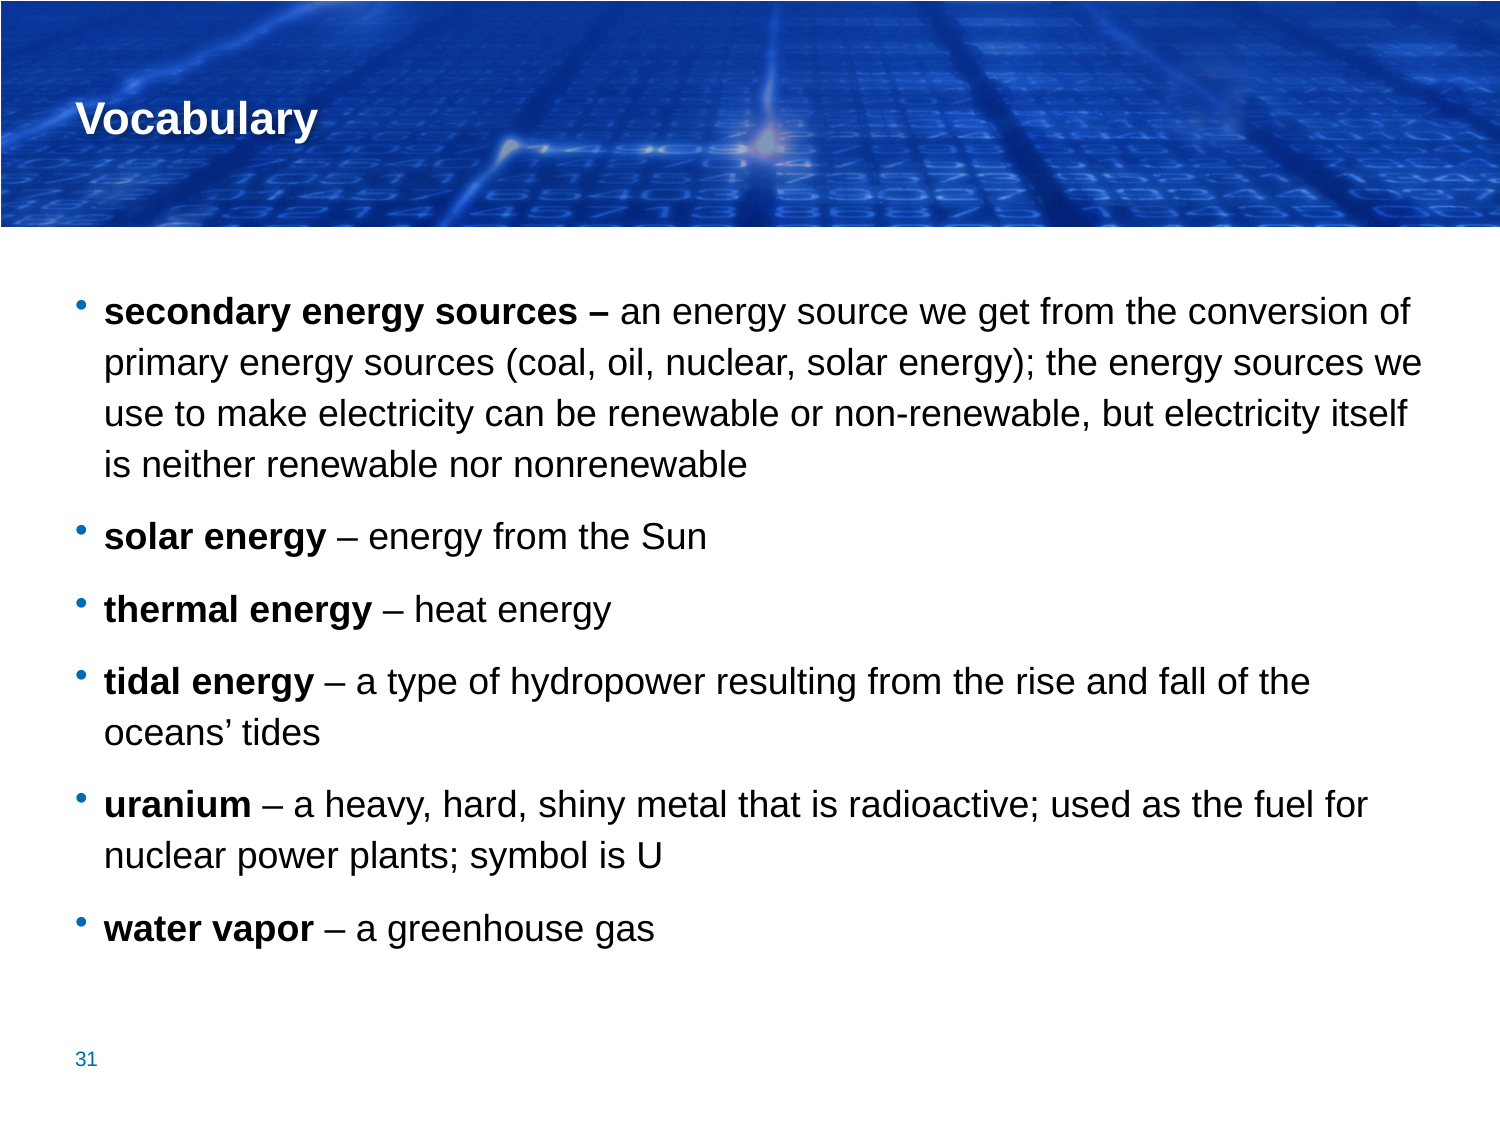

# Vocabulary
secondary energy sources – an energy source we get from the conversion of primary energy sources (coal, oil, nuclear, solar energy); the energy sources we use to make electricity can be renewable or non-renewable, but electricity itself is neither renewable nor nonrenewable
solar energy – energy from the Sun
thermal energy – heat energy
tidal energy – a type of hydropower resulting from the rise and fall of the oceans’ tides
uranium – a heavy, hard, shiny metal that is radioactive; used as the fuel for nuclear power plants; symbol is U
water vapor – a greenhouse gas
31